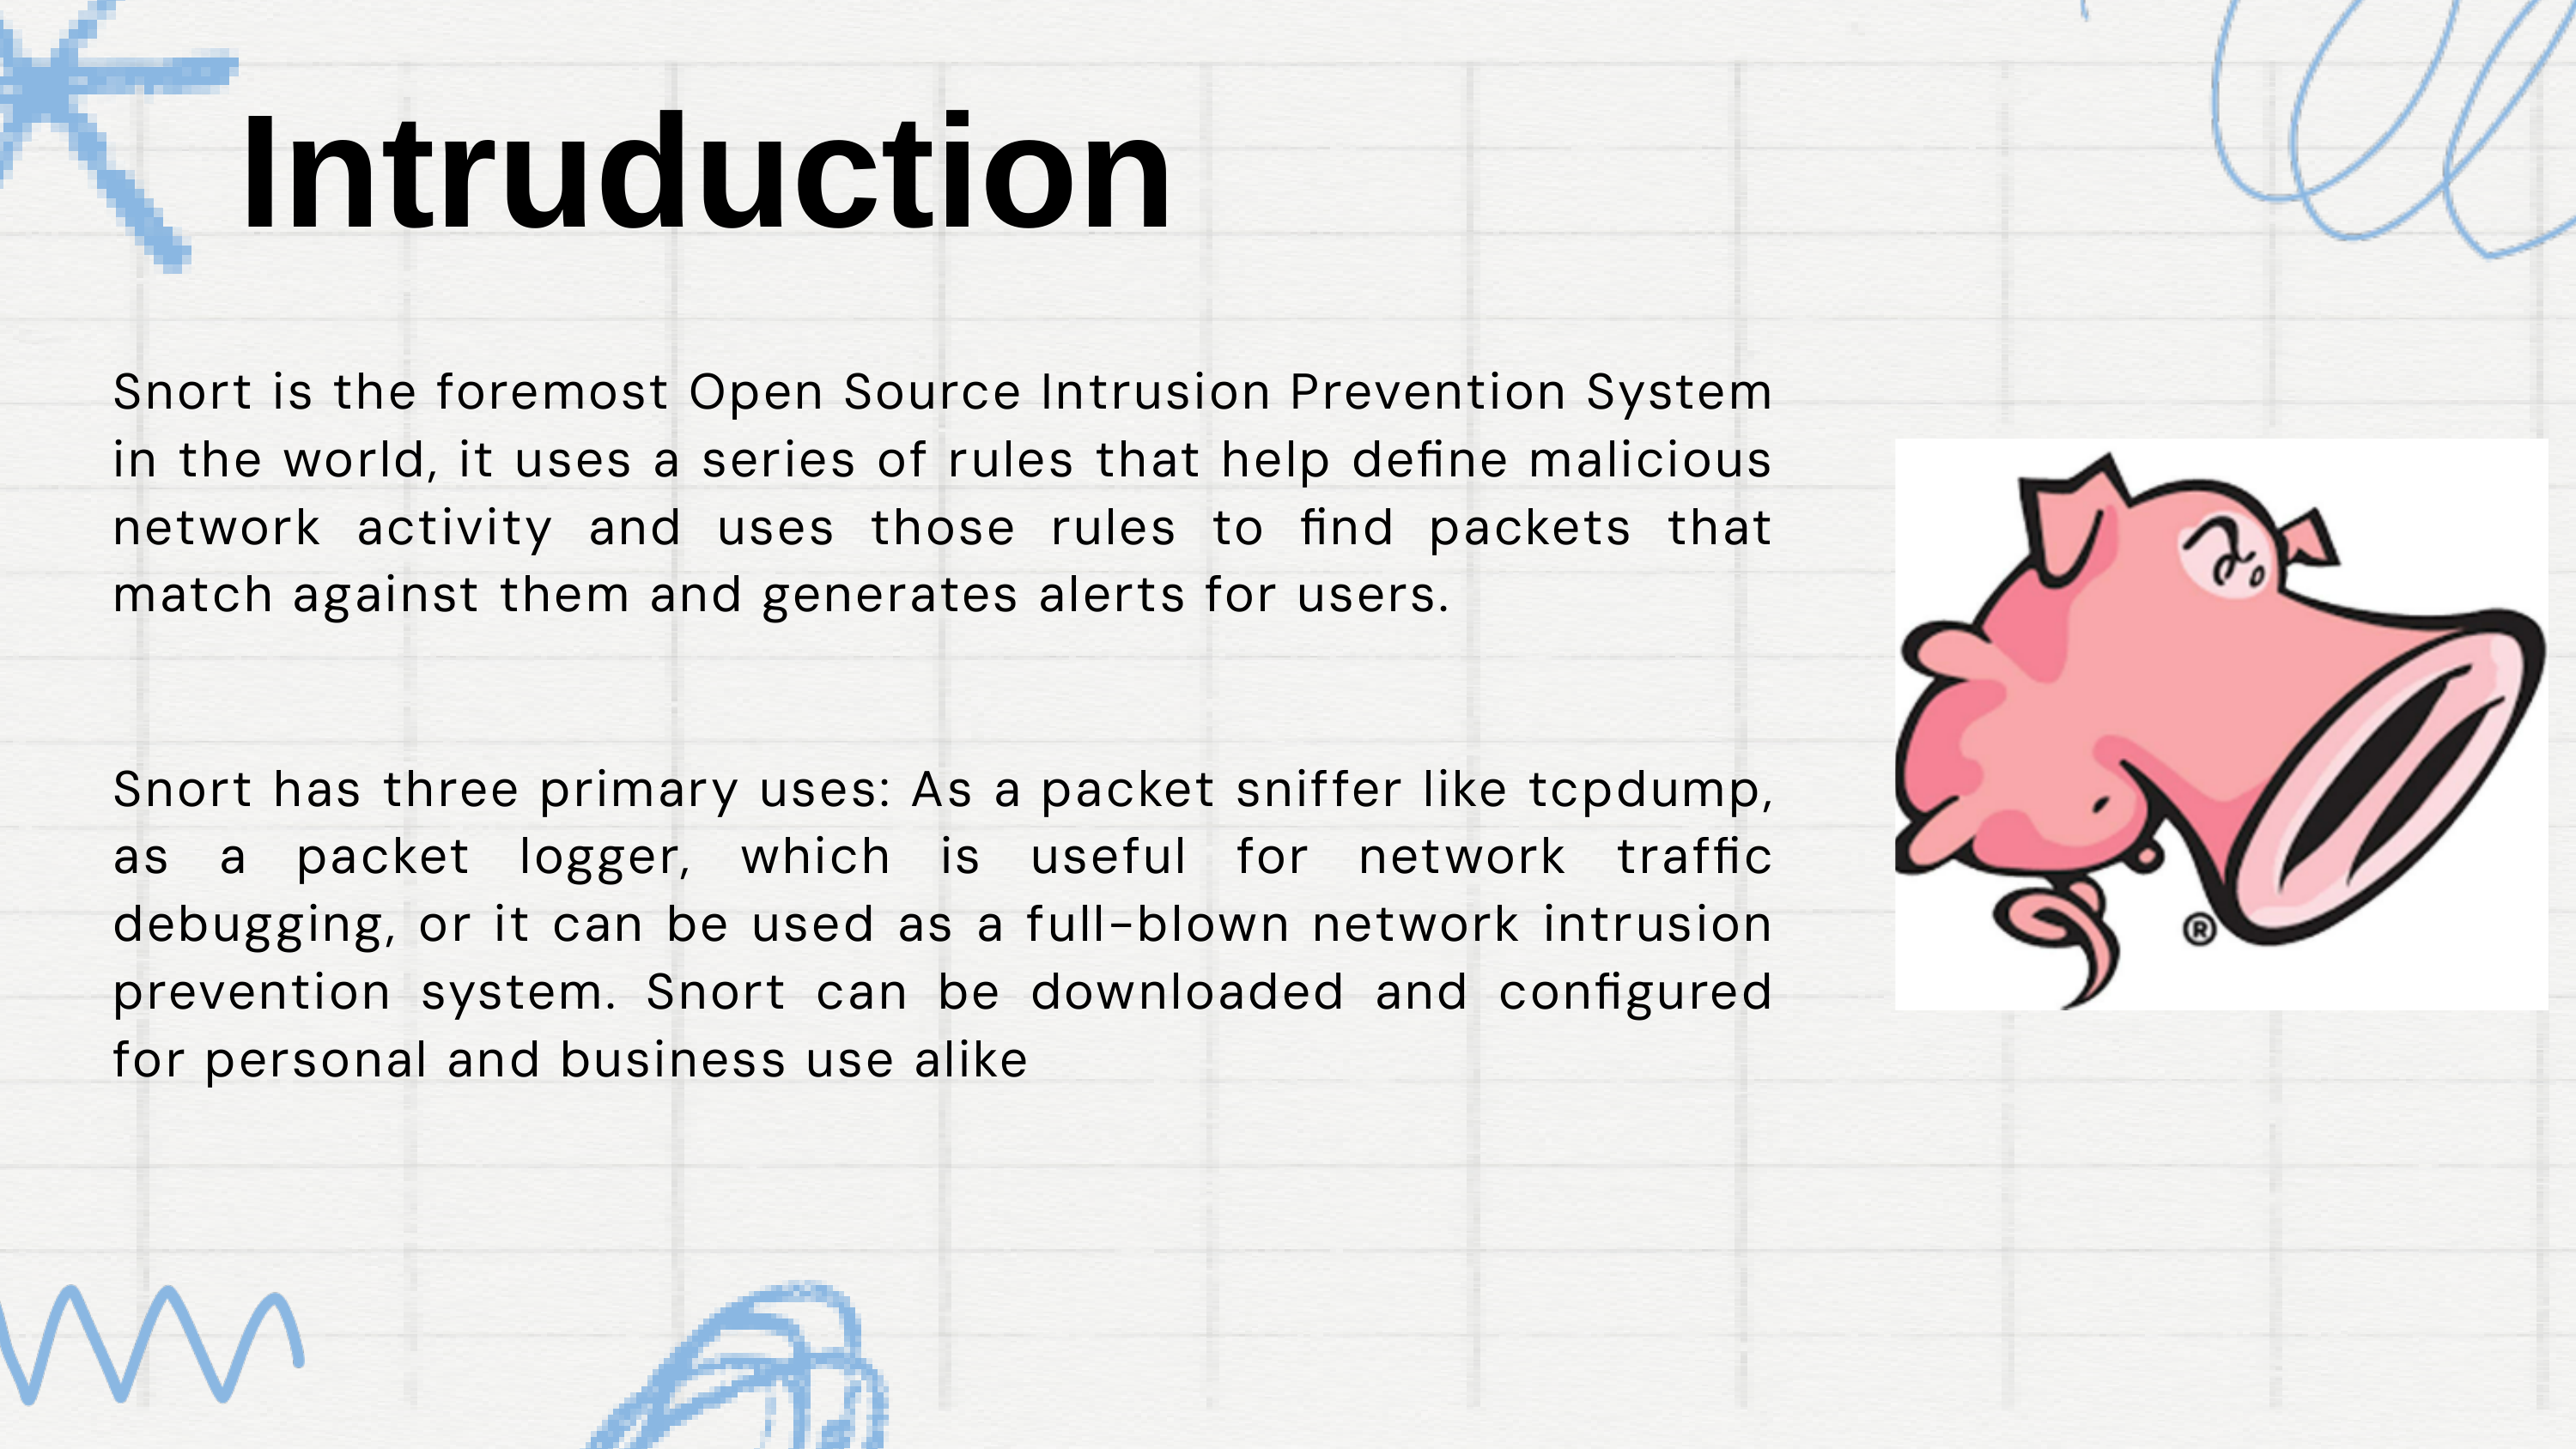

Intruduction
Snort is the foremost Open Source Intrusion Prevention System in the world, it uses a series of rules that help define malicious network activity and uses those rules to find packets that match against them and generates alerts for users.

Snort has three primary uses: As a packet sniffer like tcpdump, as a packet logger, which is useful for network traffic debugging, or it can be used as a full-blown network intrusion prevention system. Snort can be downloaded and configured for personal and business use alike